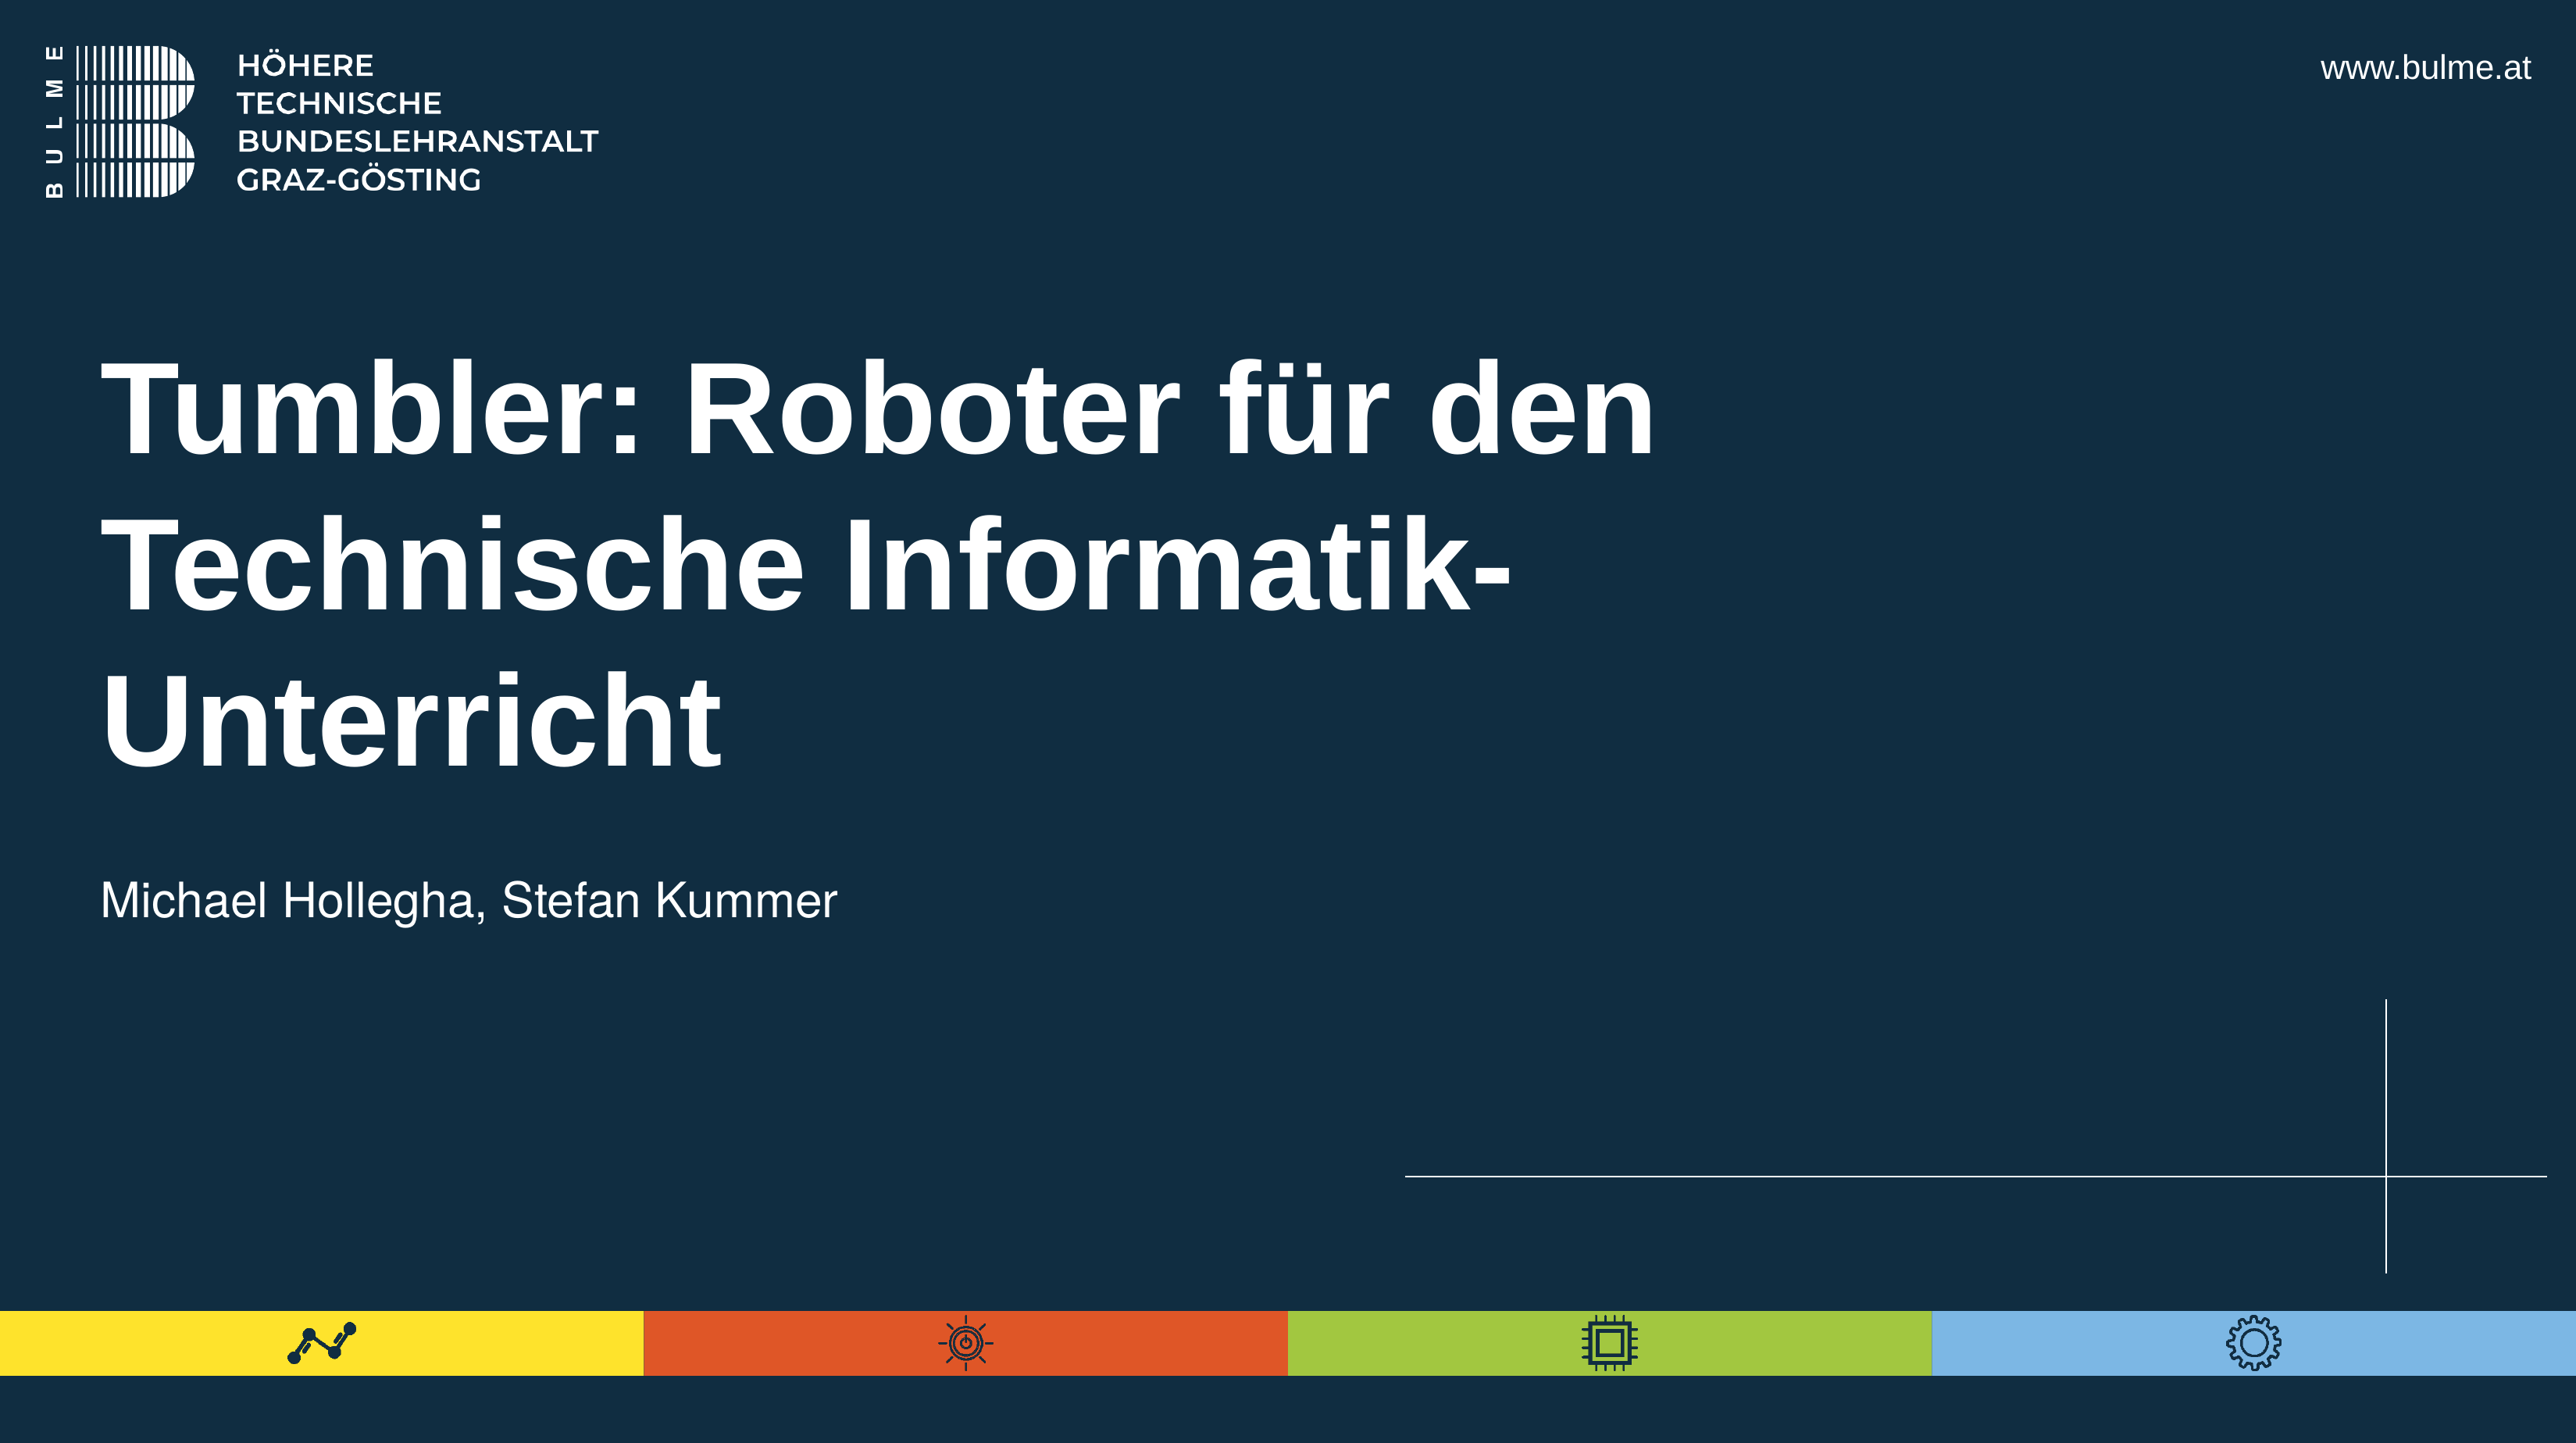

# Tumbler: Roboter für den Technische Informatik-Unterricht
Michael Hollegha, Stefan Kummer